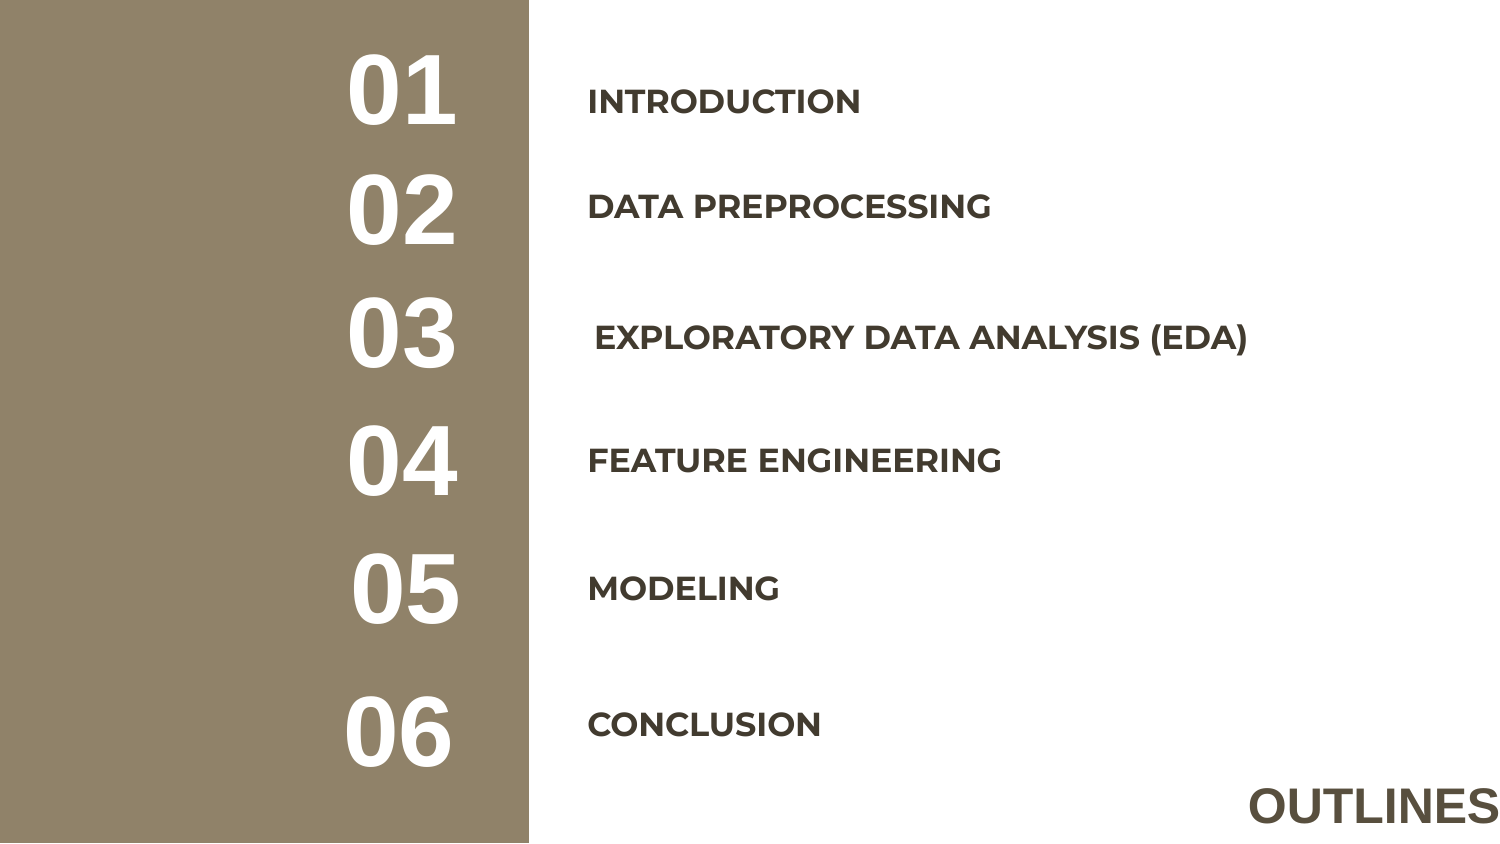

01
INTRODUCTION

02
DATA PREPROCESSING
03
EXPLORATORY DATA ANALYSIS (EDA)
04
FEATURE ENGINEERING
MODELING
05
CONCLUSION
06
OUTLINES